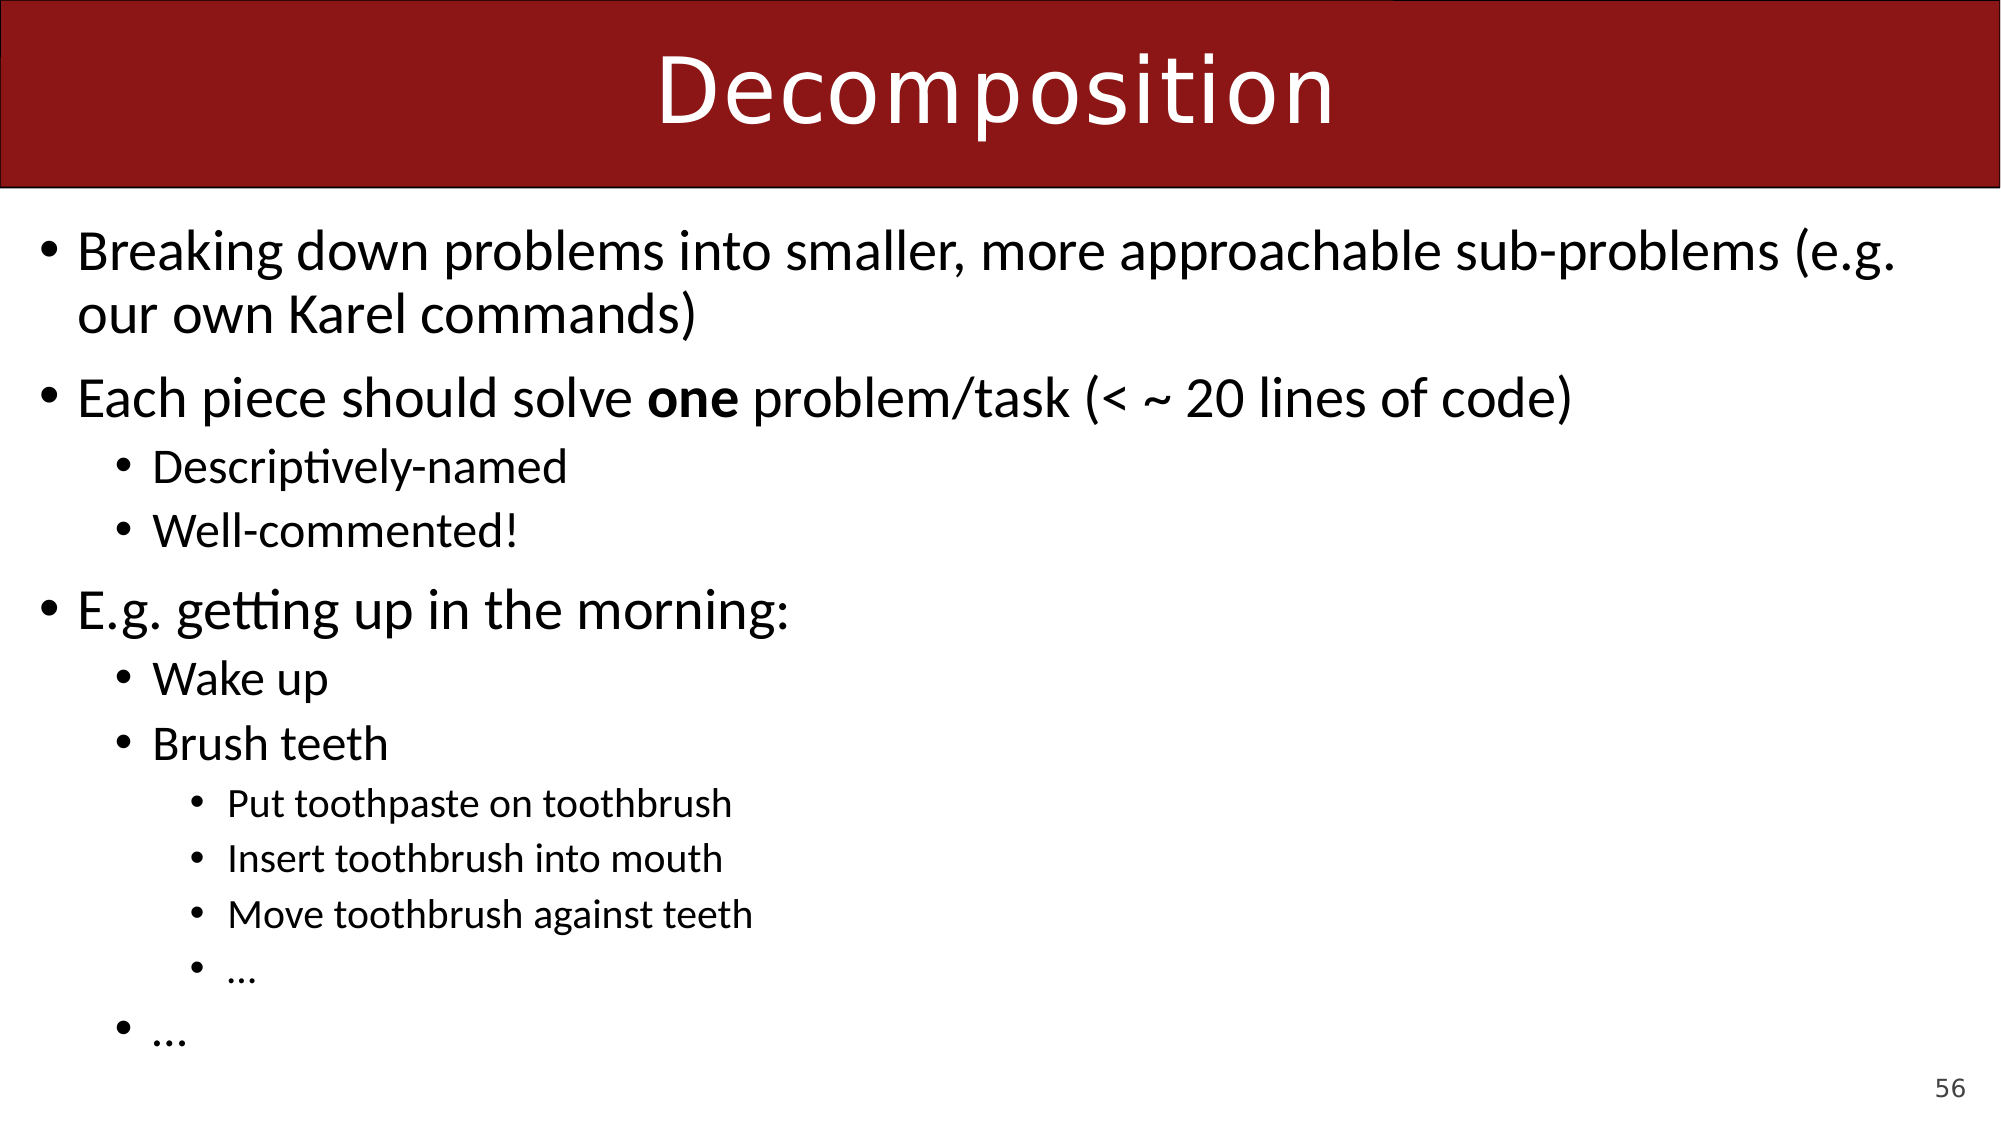

# Decomposition
Breaking down problems into smaller, more approachable sub-problems (e.g. our own Karel commands)
Each piece should solve one problem/task (< ~ 20 lines of code)
Descriptively-named
Well-commented!
E.g. getting up in the morning:
Wake up
Brush teeth
Put toothpaste on toothbrush
Insert toothbrush into mouth
Move toothbrush against teeth
…
…